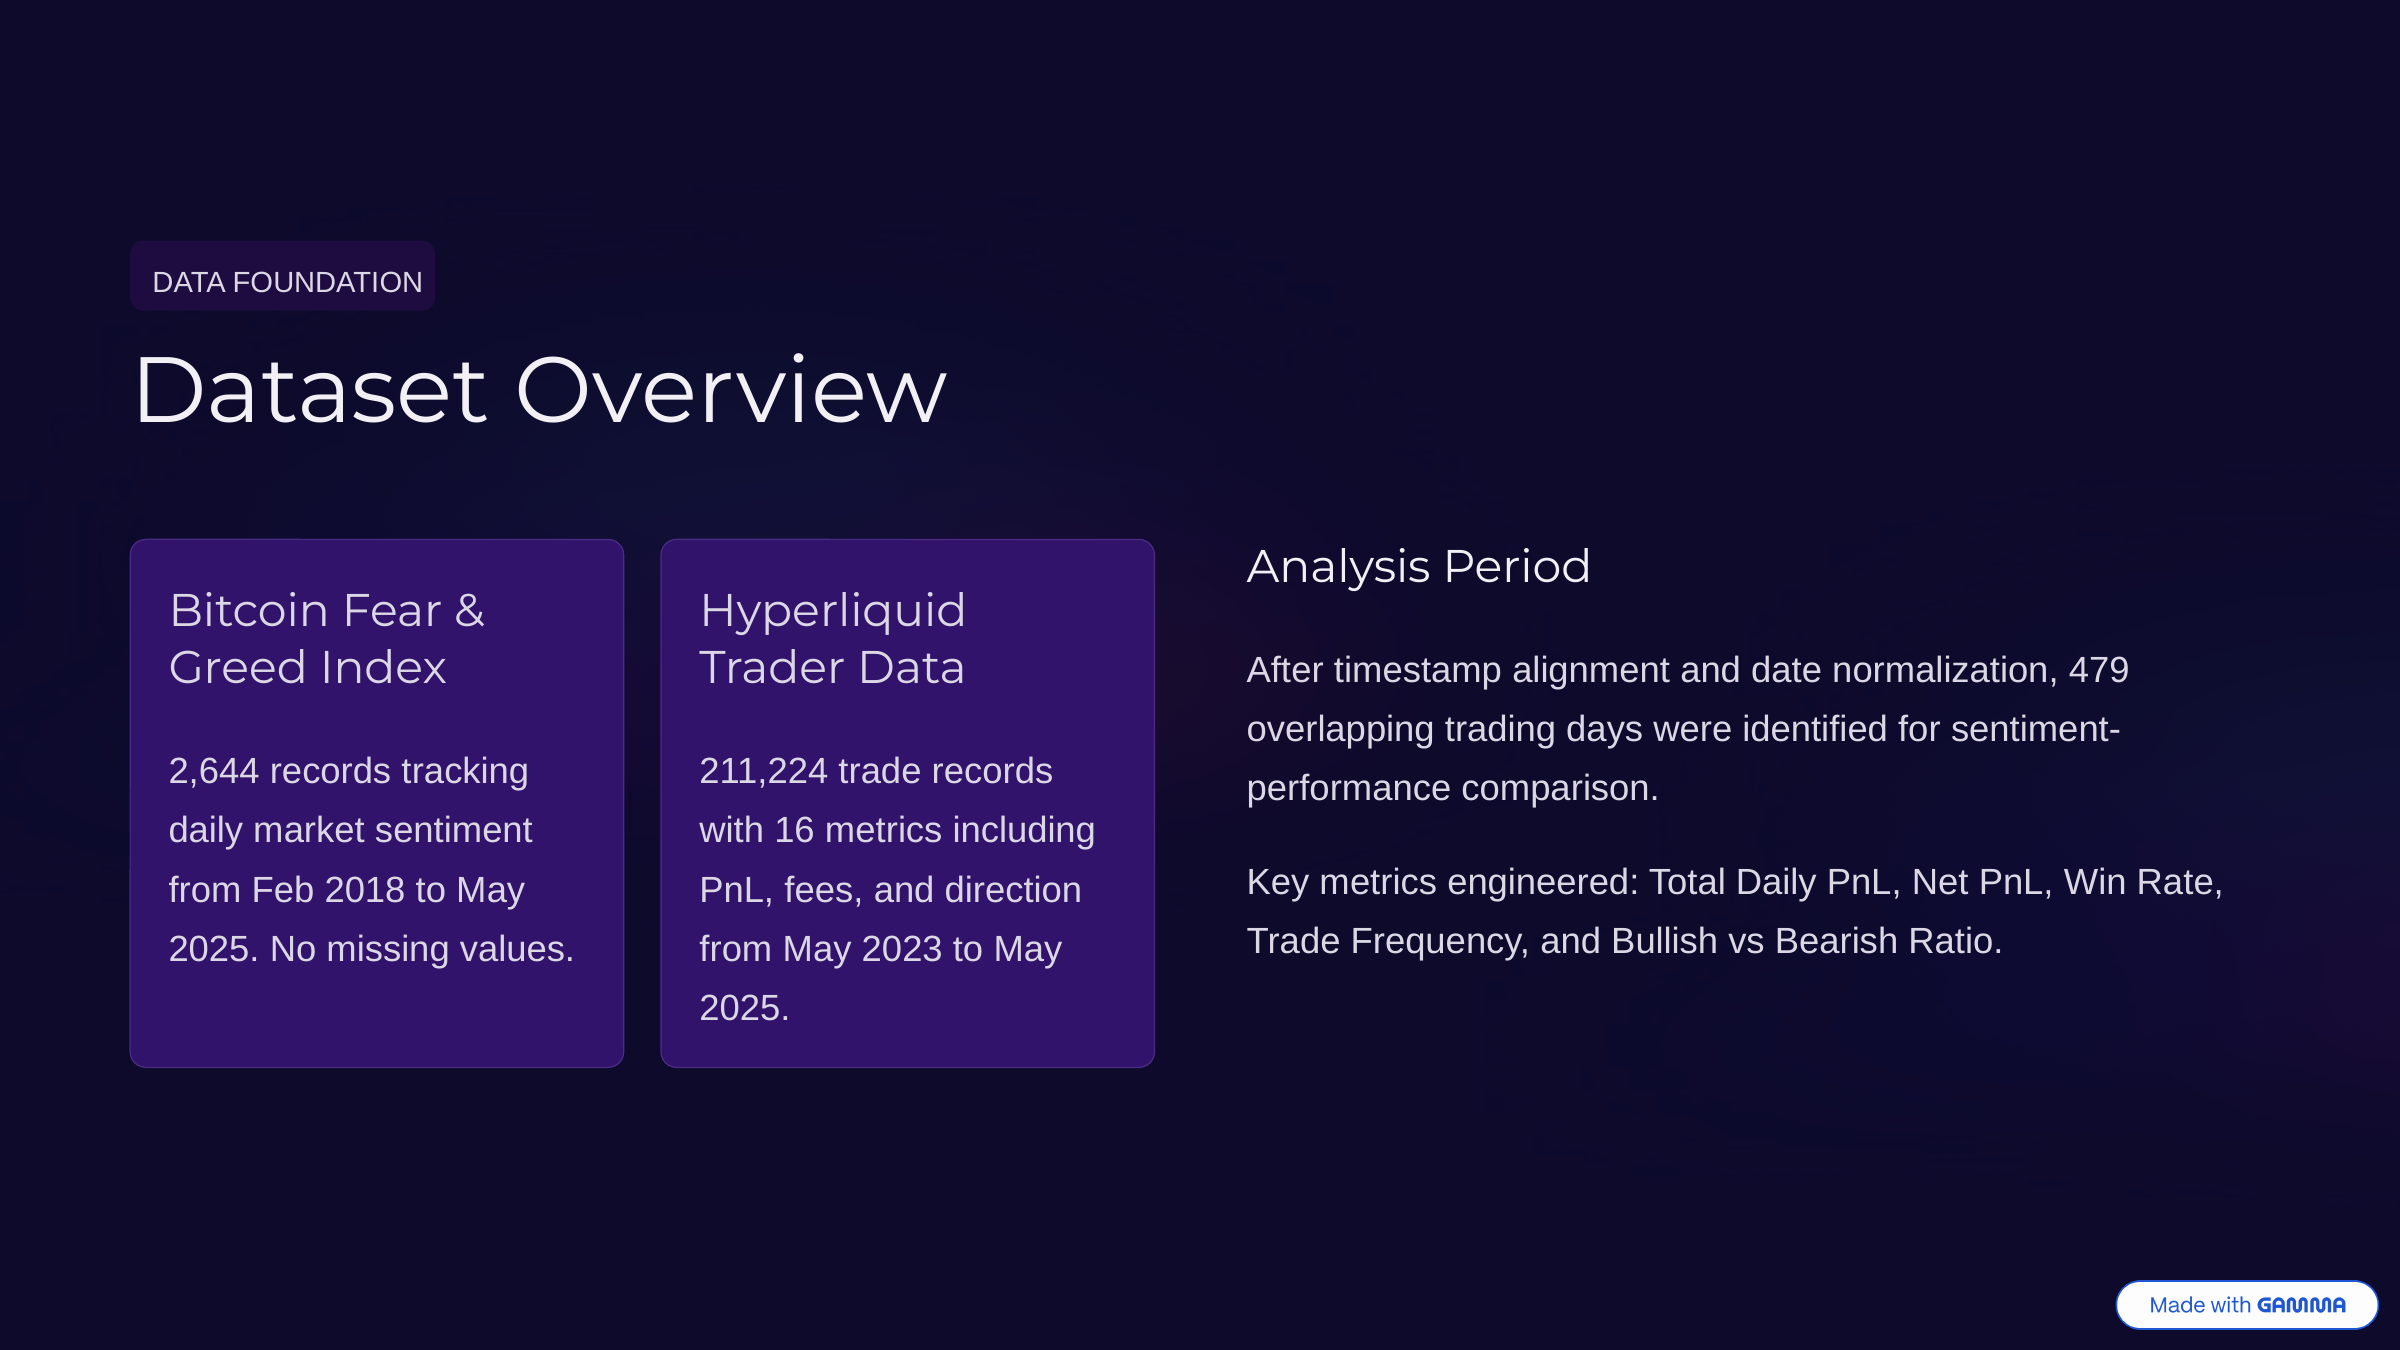

DATA FOUNDATION
Dataset Overview
Analysis Period

Bitcoin Fear & Greed Index
Hyperliquid Trader Data
After timestamp alignment and date normalization, 479 overlapping trading days were identified for sentiment-performance comparison.
2,644 records tracking daily market sentiment from Feb 2018 to May 2025. No missing values.
211,224 trade records with 16 metrics including PnL, fees, and direction from May 2023 to May 2025.
Key metrics engineered: Total Daily PnL, Net PnL, Win Rate, Trade Frequency, and Bullish vs Bearish Ratio.